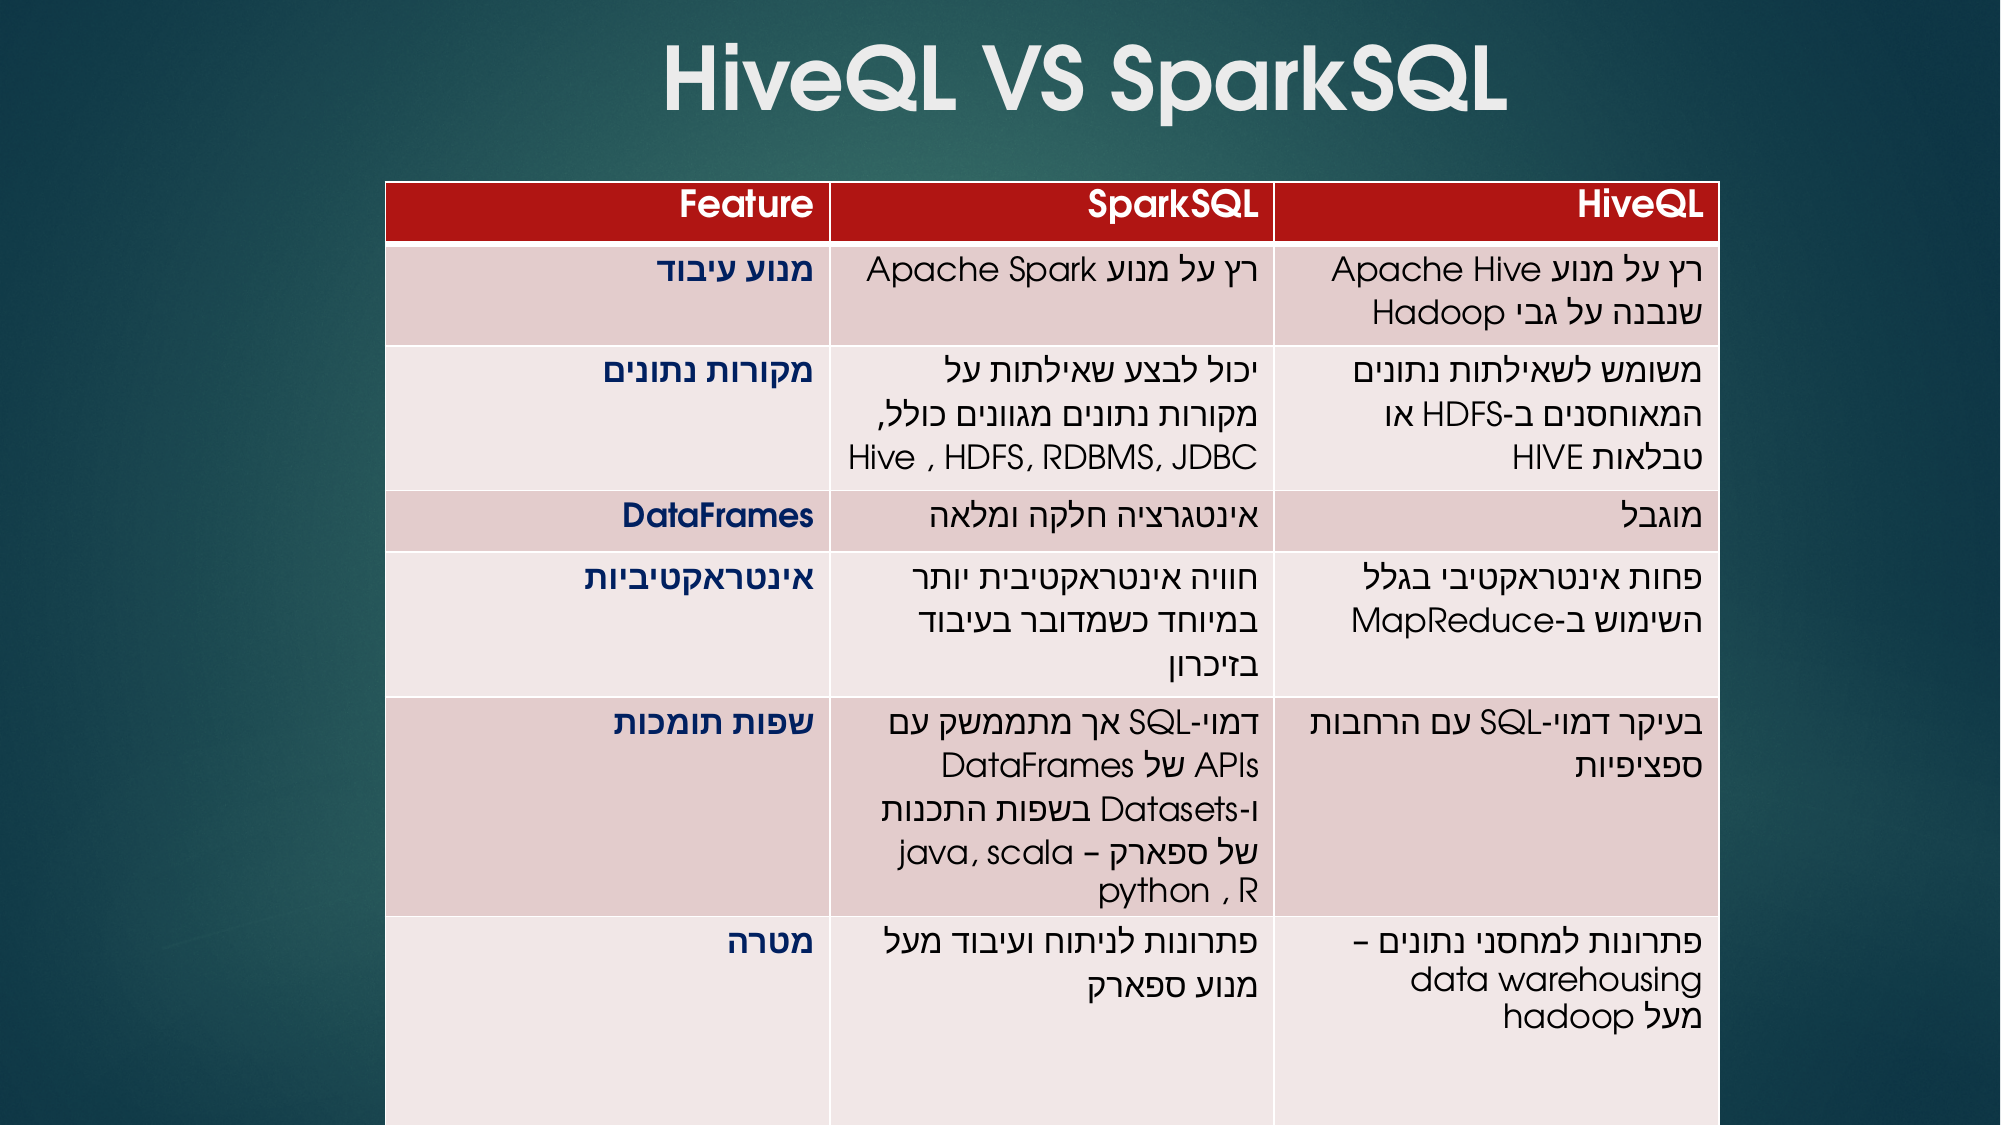

# HiveQL VS SparkSQL
| Feature | SparkSQL | HiveQL |
| --- | --- | --- |
| מנוע עיבוד | רץ על מנוע Apache Spark | רץ על מנוע Apache Hive שנבנה על גבי Hadoop |
| מקורות נתונים | יכול לבצע שאילתות על מקורות נתונים מגוונים כולל, Hive , HDFS, RDBMS, JDBC | משומש לשאילתות נתונים המאוחסנים ב-HDFS או טבלאות HIVE |
| DataFrames | אינטגרציה חלקה ומלאה | מוגבל |
| אינטראקטיביות | חוויה אינטראקטיבית יותר במיוחד כשמדובר בעיבוד בזיכרון | פחות אינטראקטיבי בגלל השימוש ב-MapReduce |
| שפות תומכות | דמוי-SQL אך מתממשק עם APIs של DataFrames ו-Datasets בשפות התכנות של ספארק – java, scala python , R | בעיקר דמוי-SQL עם הרחבות ספציפיות |
| מטרה | פתרונות לניתוח ועיבוד מעל מנוע ספארק | פתרונות למחסני נתונים – data warehousing מעל hadoop |